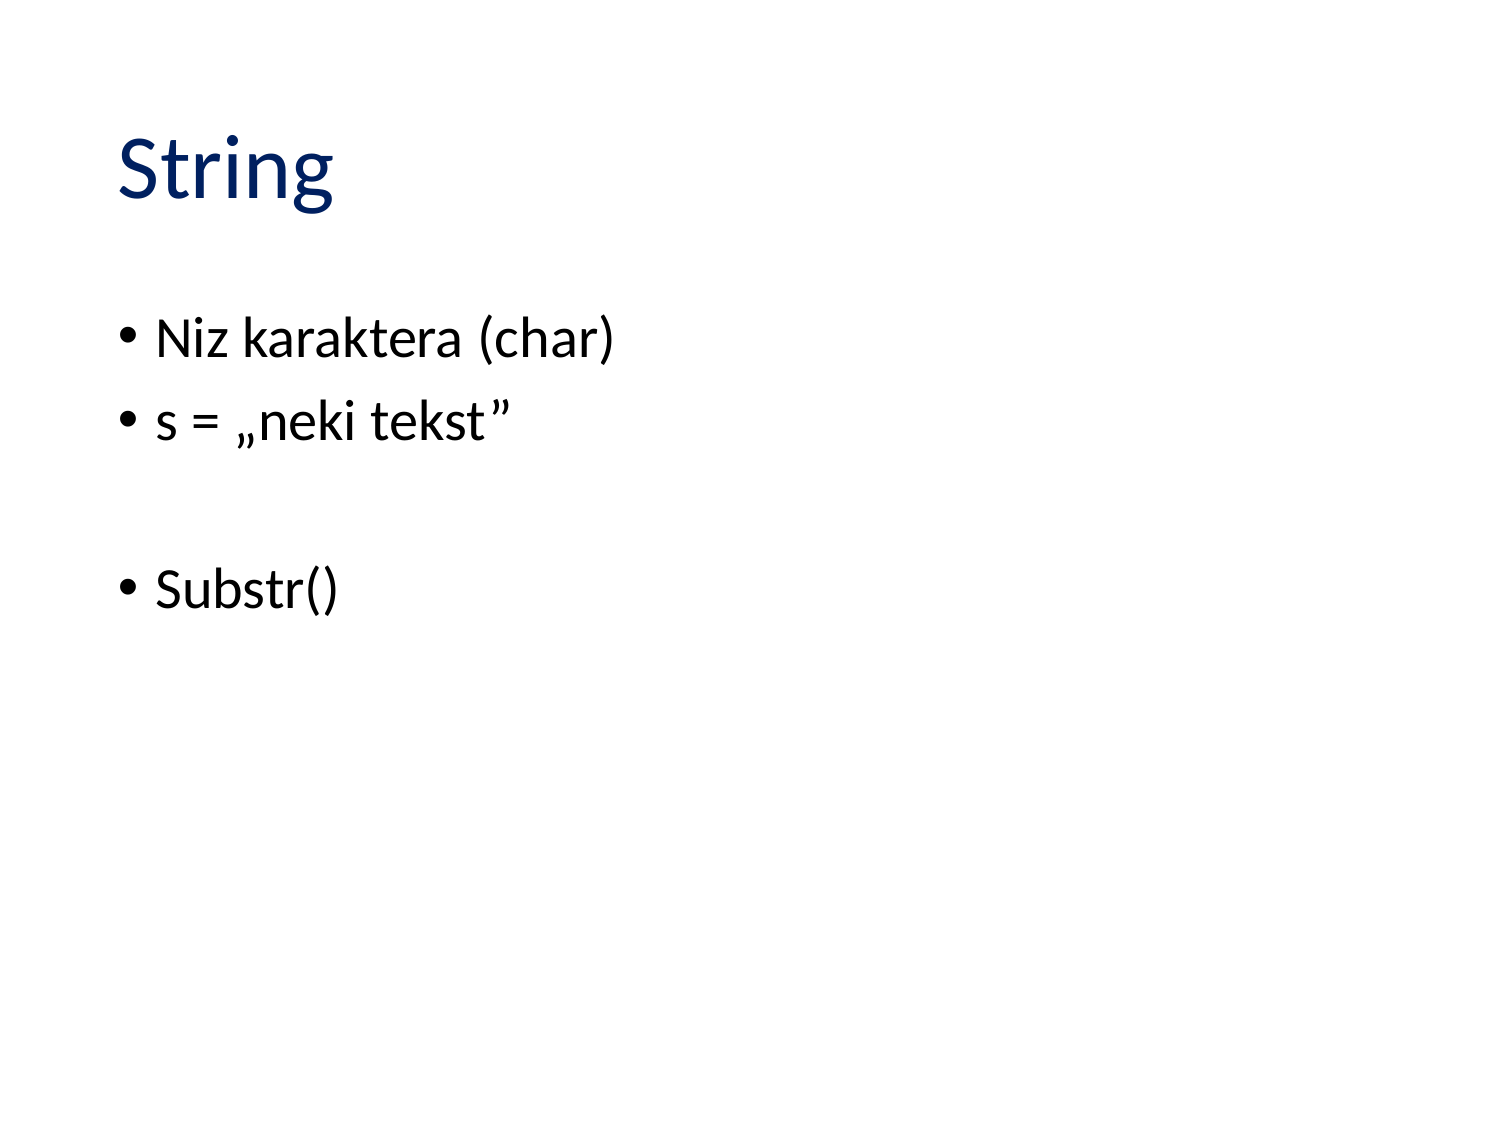

String
Niz karaktera (char)
s = „neki tekst”

Substr()